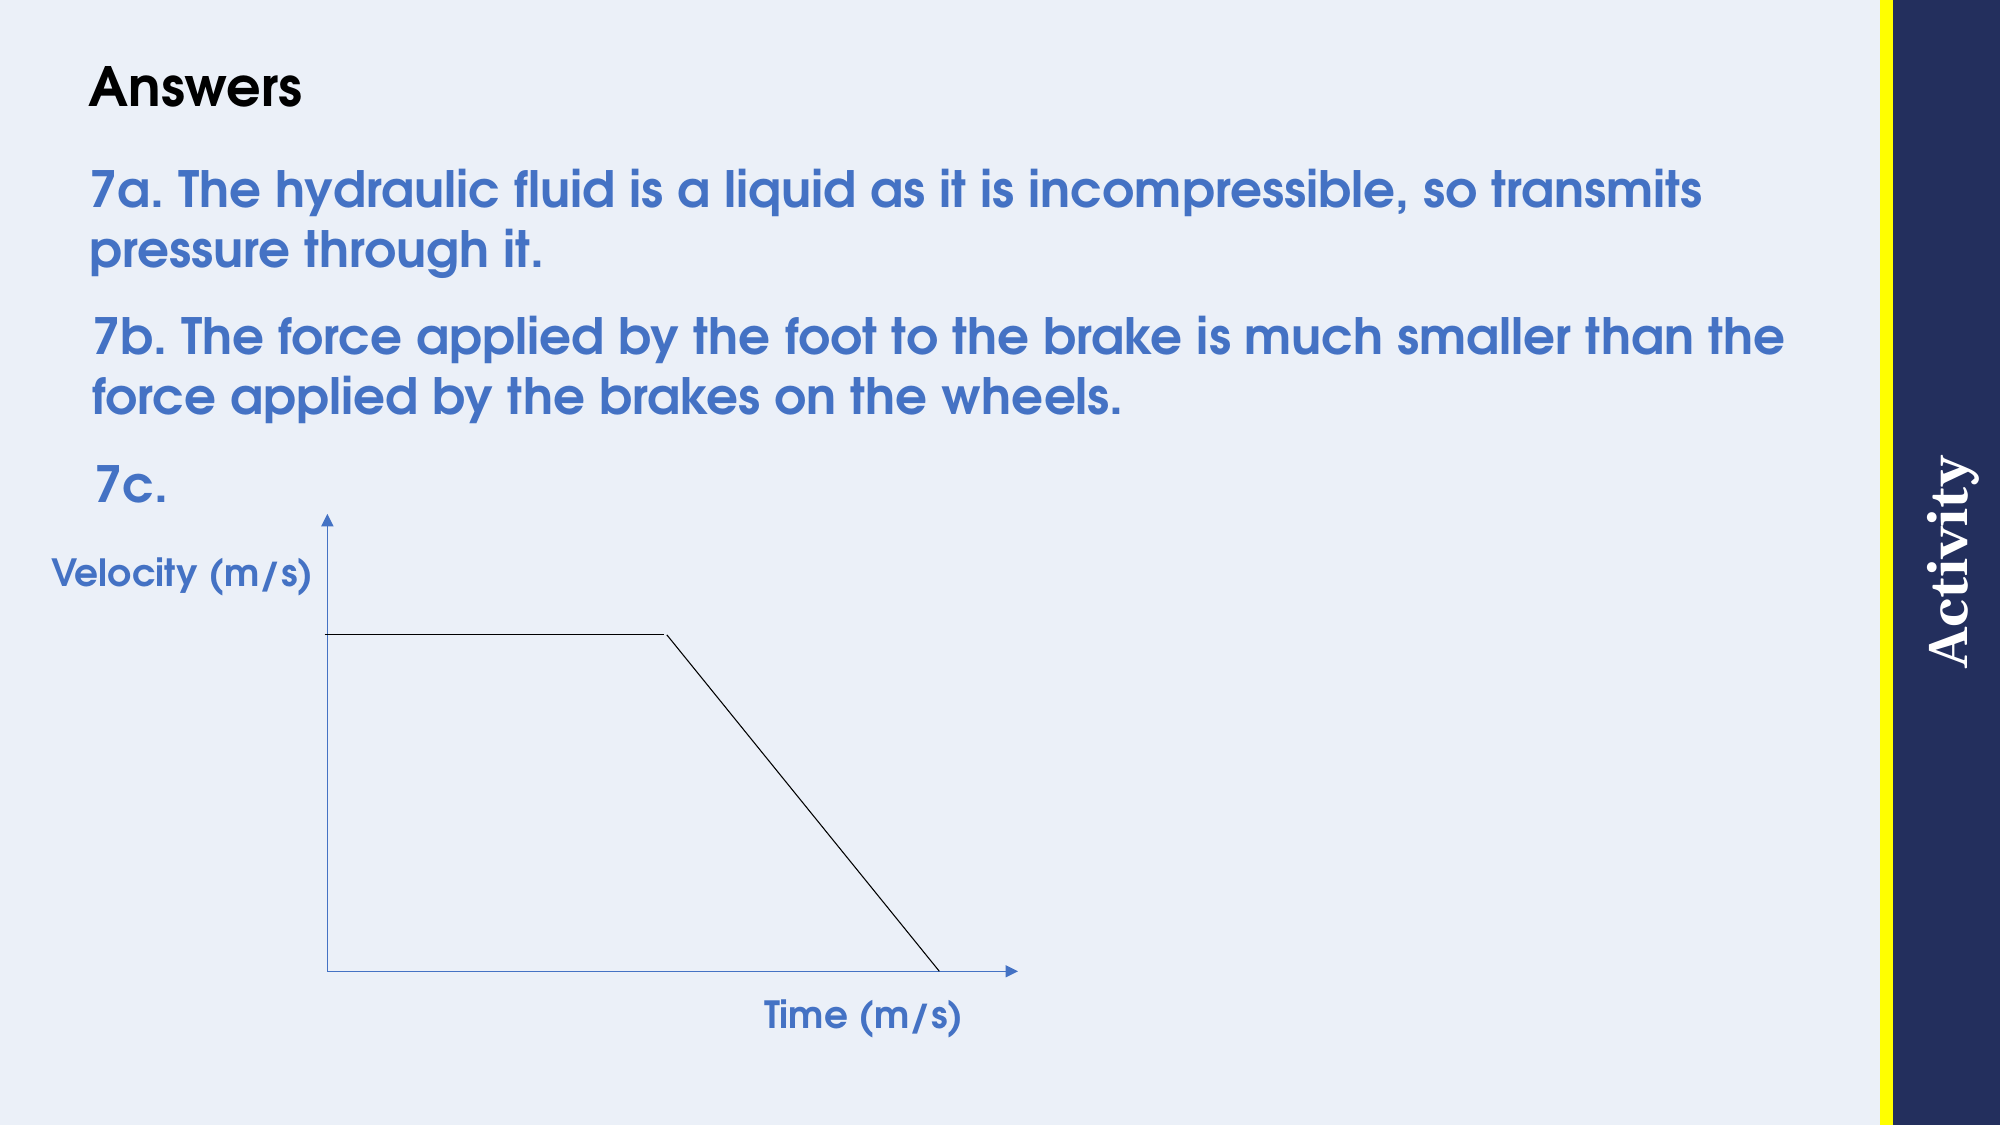

# Answers
7a. The hydraulic fluid is a liquid as it is incompressible, so transmits pressure through it.
7b. The force applied by the foot to the brake is much smaller than the force applied by the brakes on the wheels.
7c.
Velocity (m/s)
Time (m/s)